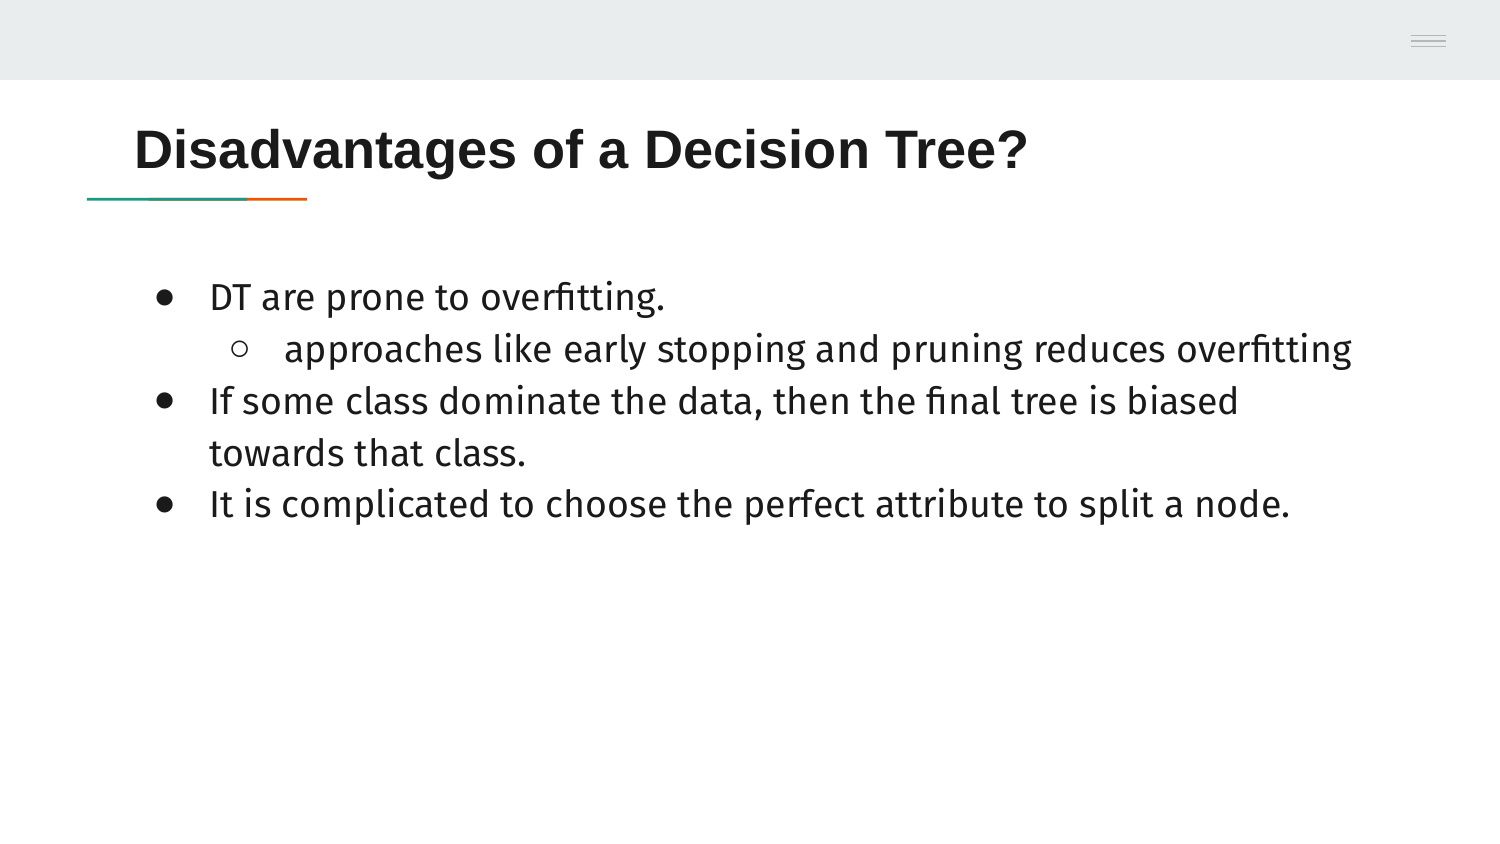

# Disadvantages of a Decision Tree?
DT are prone to overfitting.
approaches like early stopping and pruning reduces overfitting
If some class dominate the data, then the final tree is biased towards that class.
It is complicated to choose the perfect attribute to split a node.